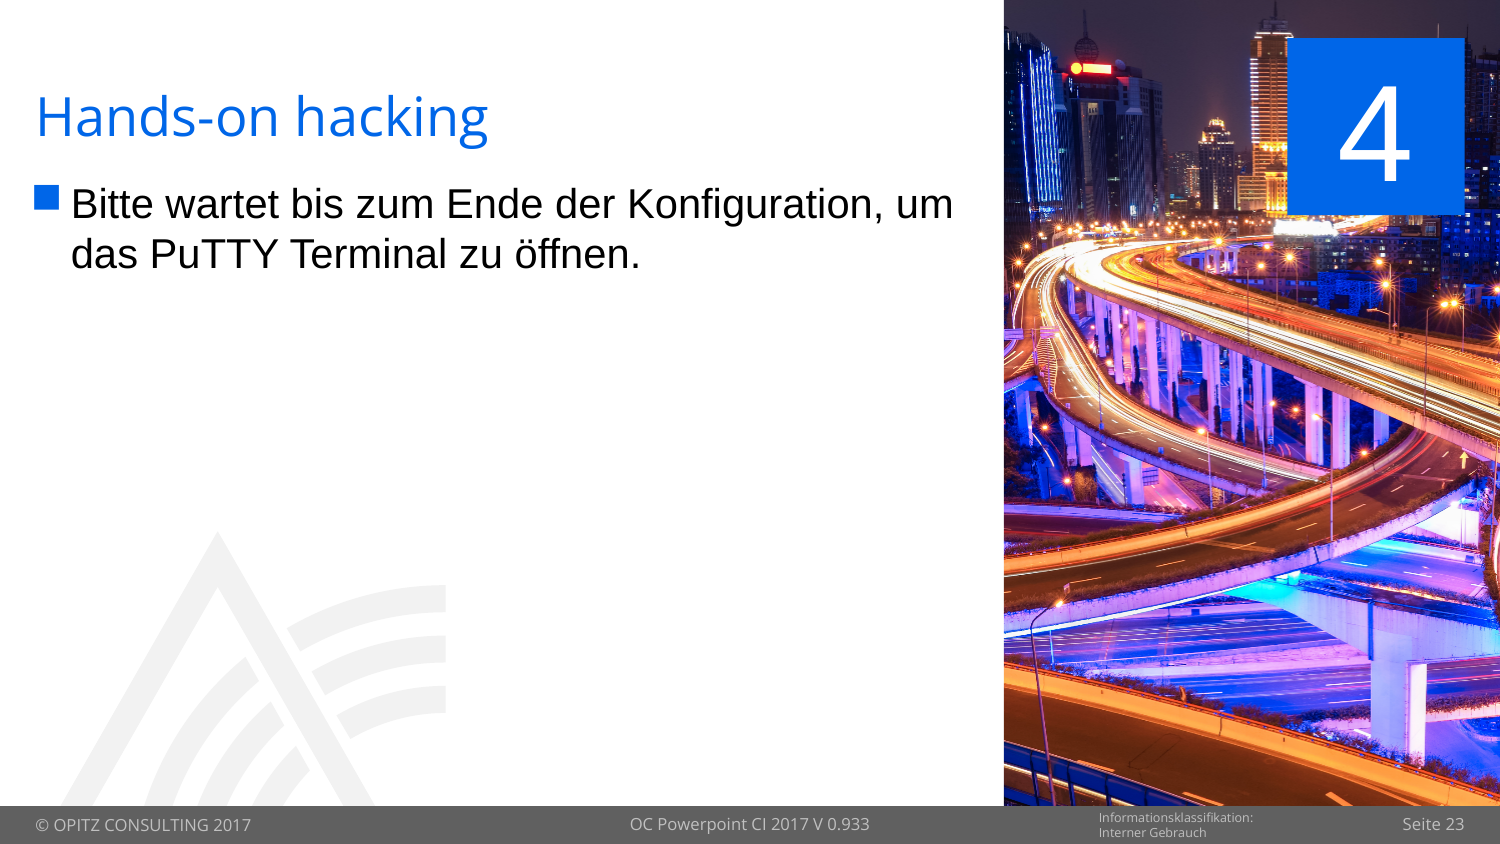

# Hands-on hacking
4
Bitte wartet bis zum Ende der Konfiguration, um das PuTTY Terminal zu öffnen.
OC Powerpoint CI 2017 V 0.933
Seite 23